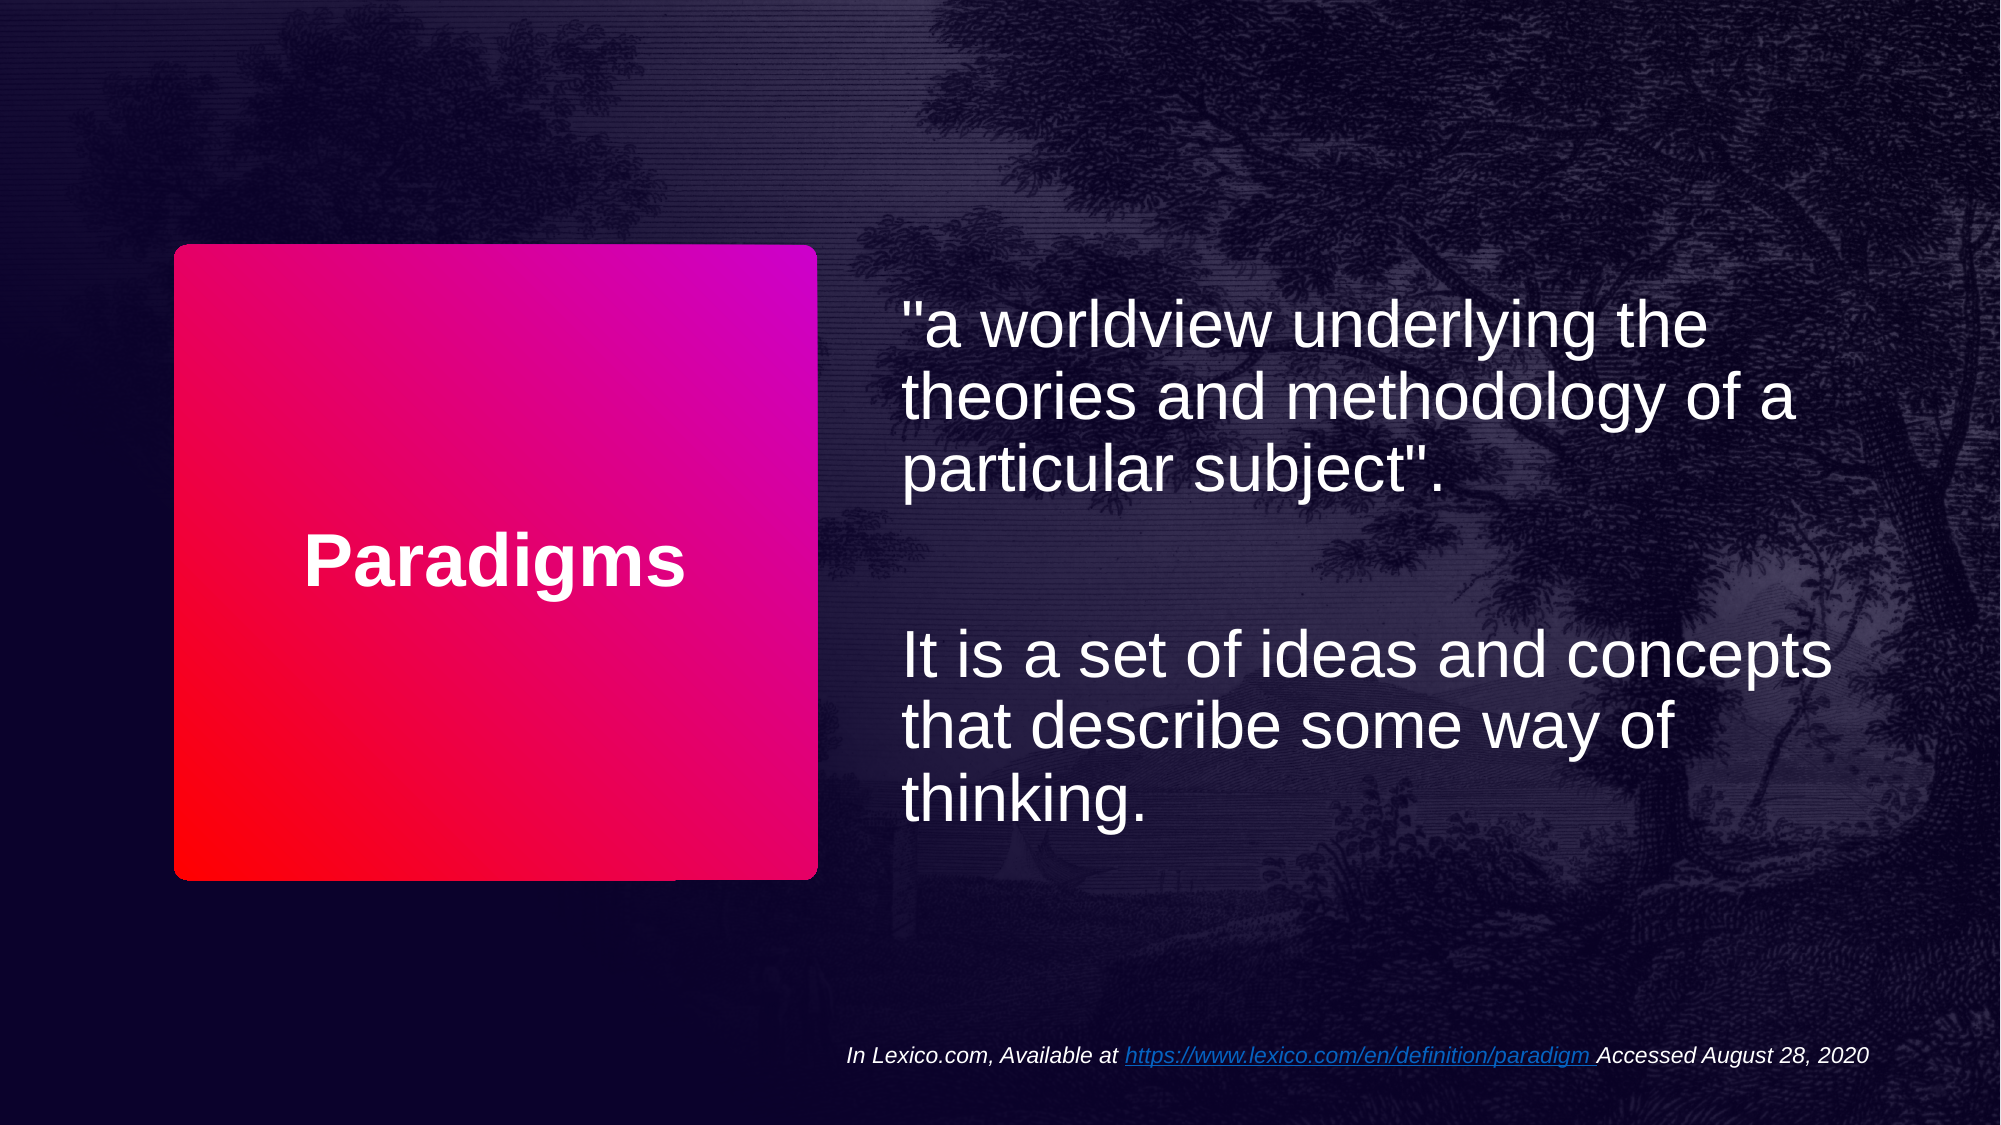

"a worldview underlying the theories and methodology of a particular subject".

It is a set of ideas and concepts that describe some way of thinking.
# Paradigms
In Lexico.com, Available at https://www.lexico.com/en/definition/paradigm Accessed August 28, 2020